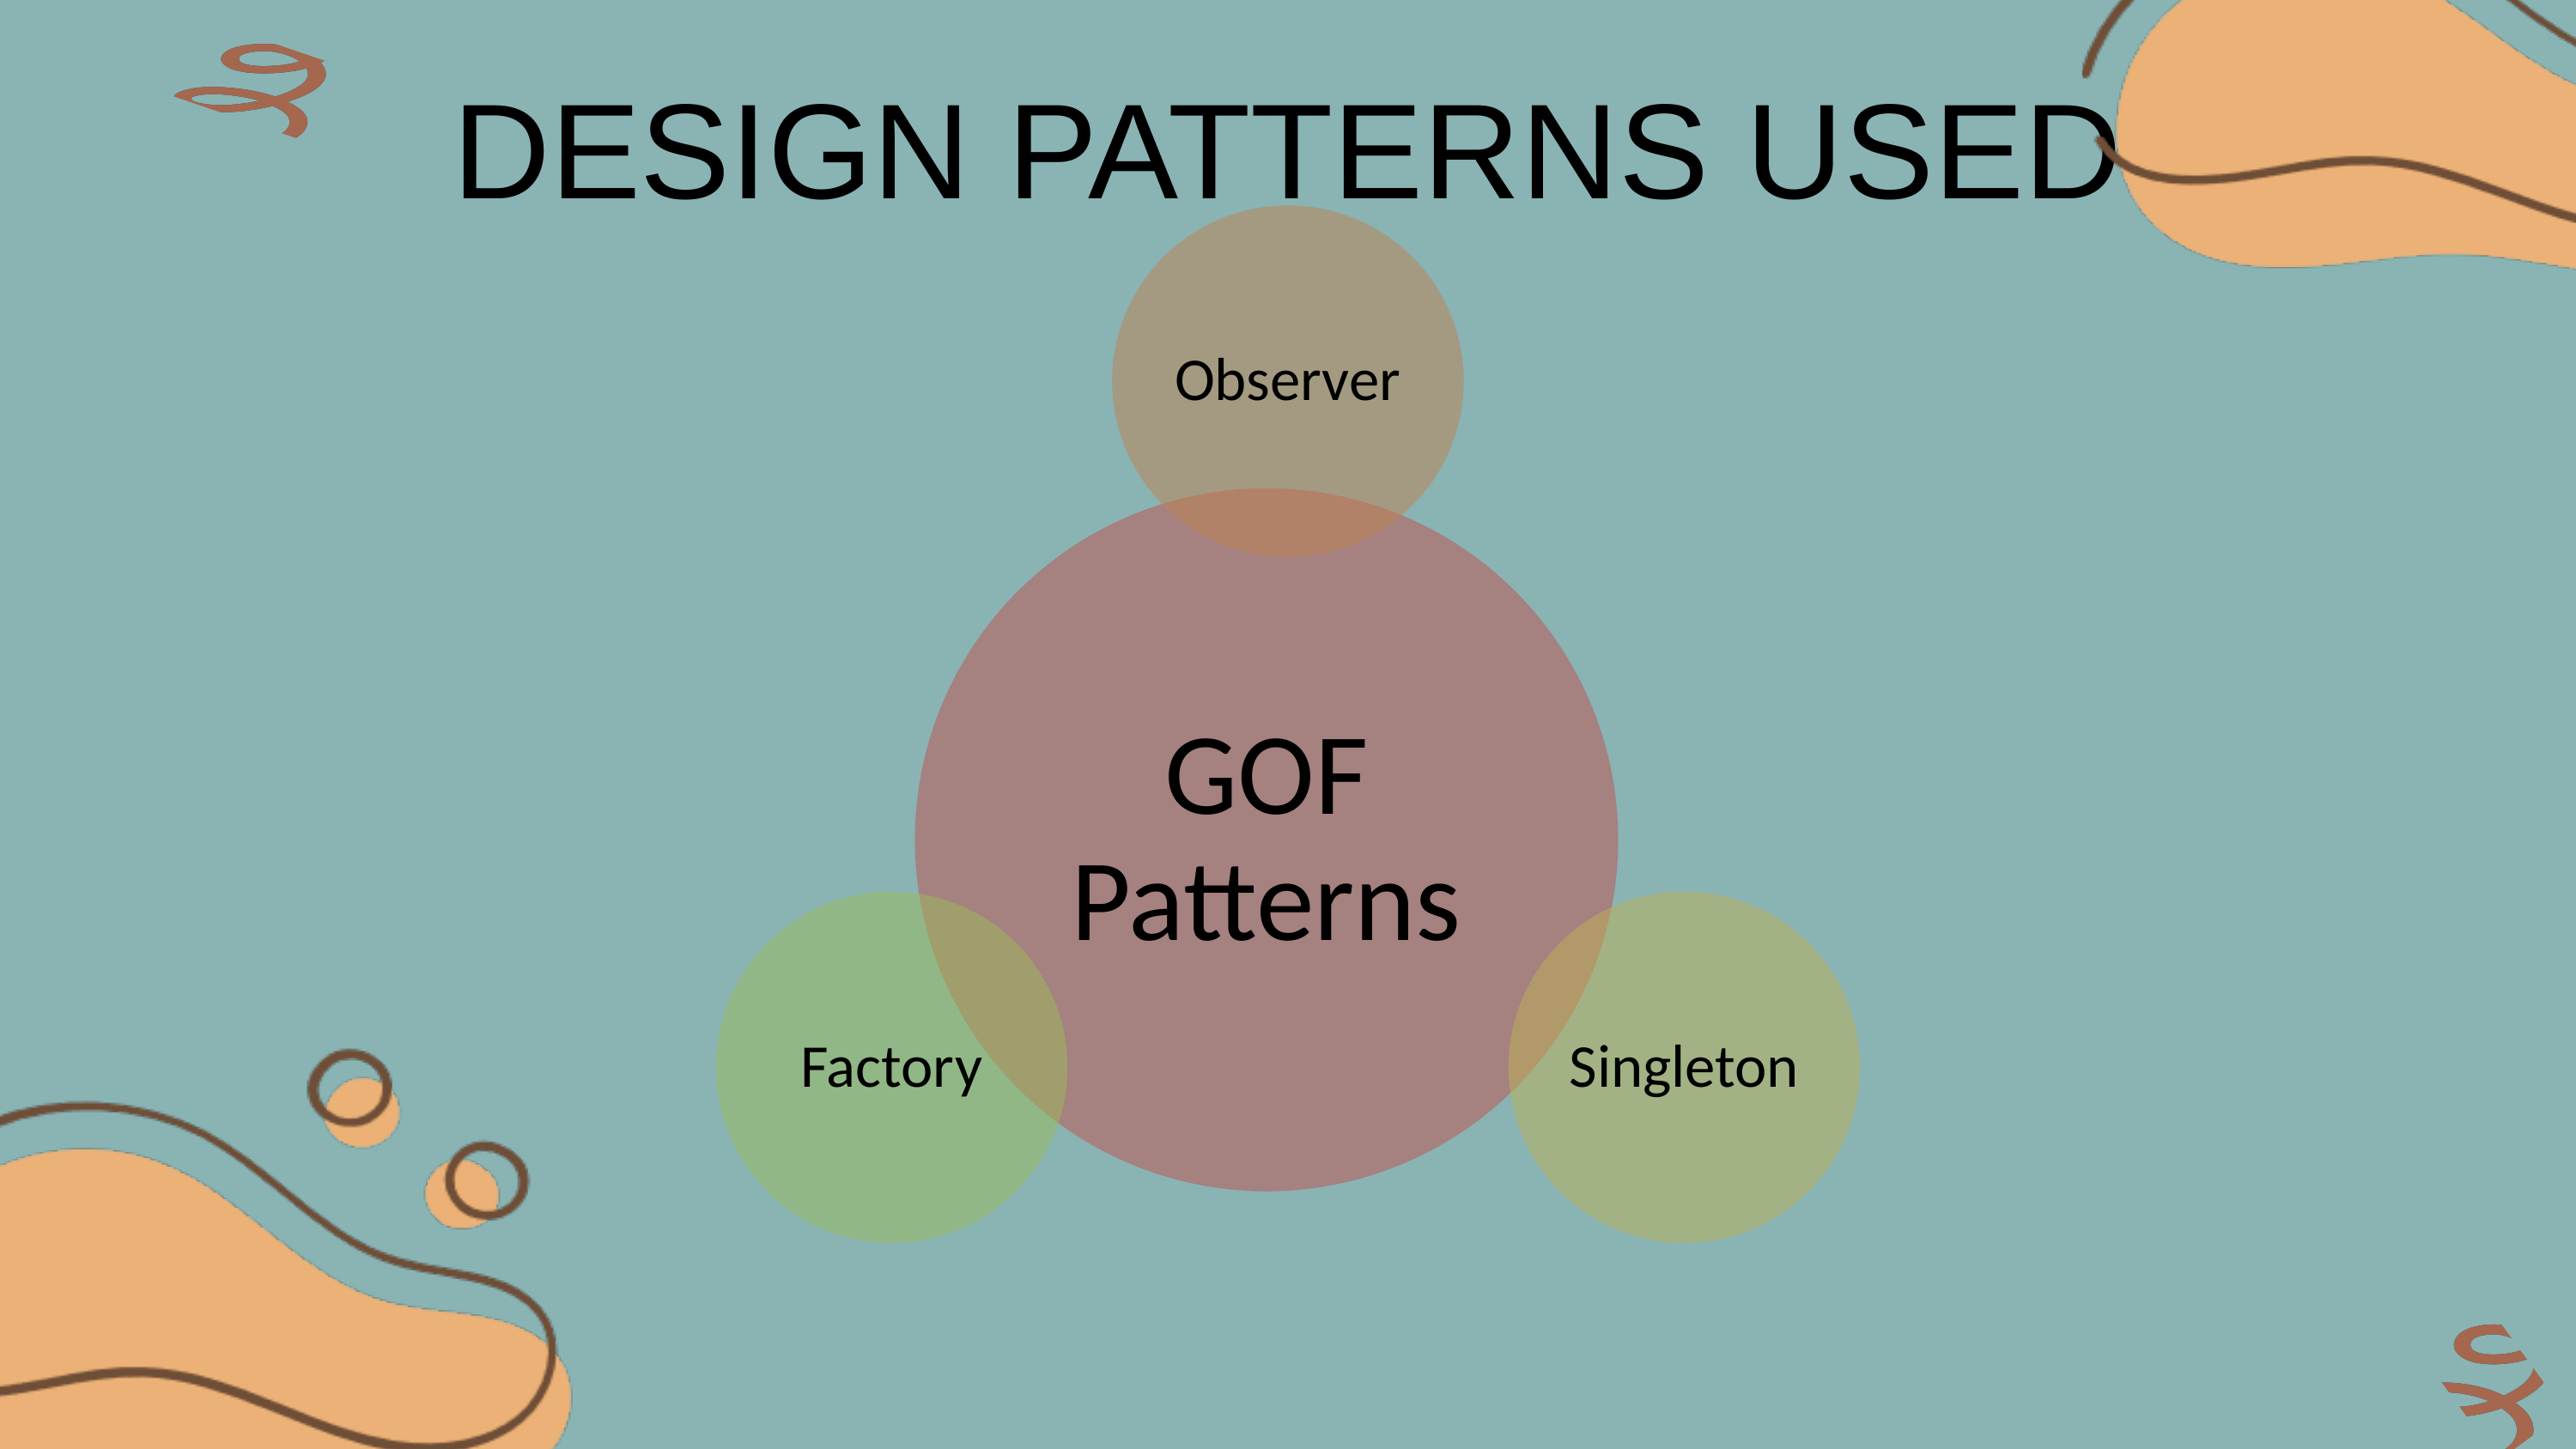

DESIGN PATTERNS USED
GOF Patterns
Observer
Singleton
Factory